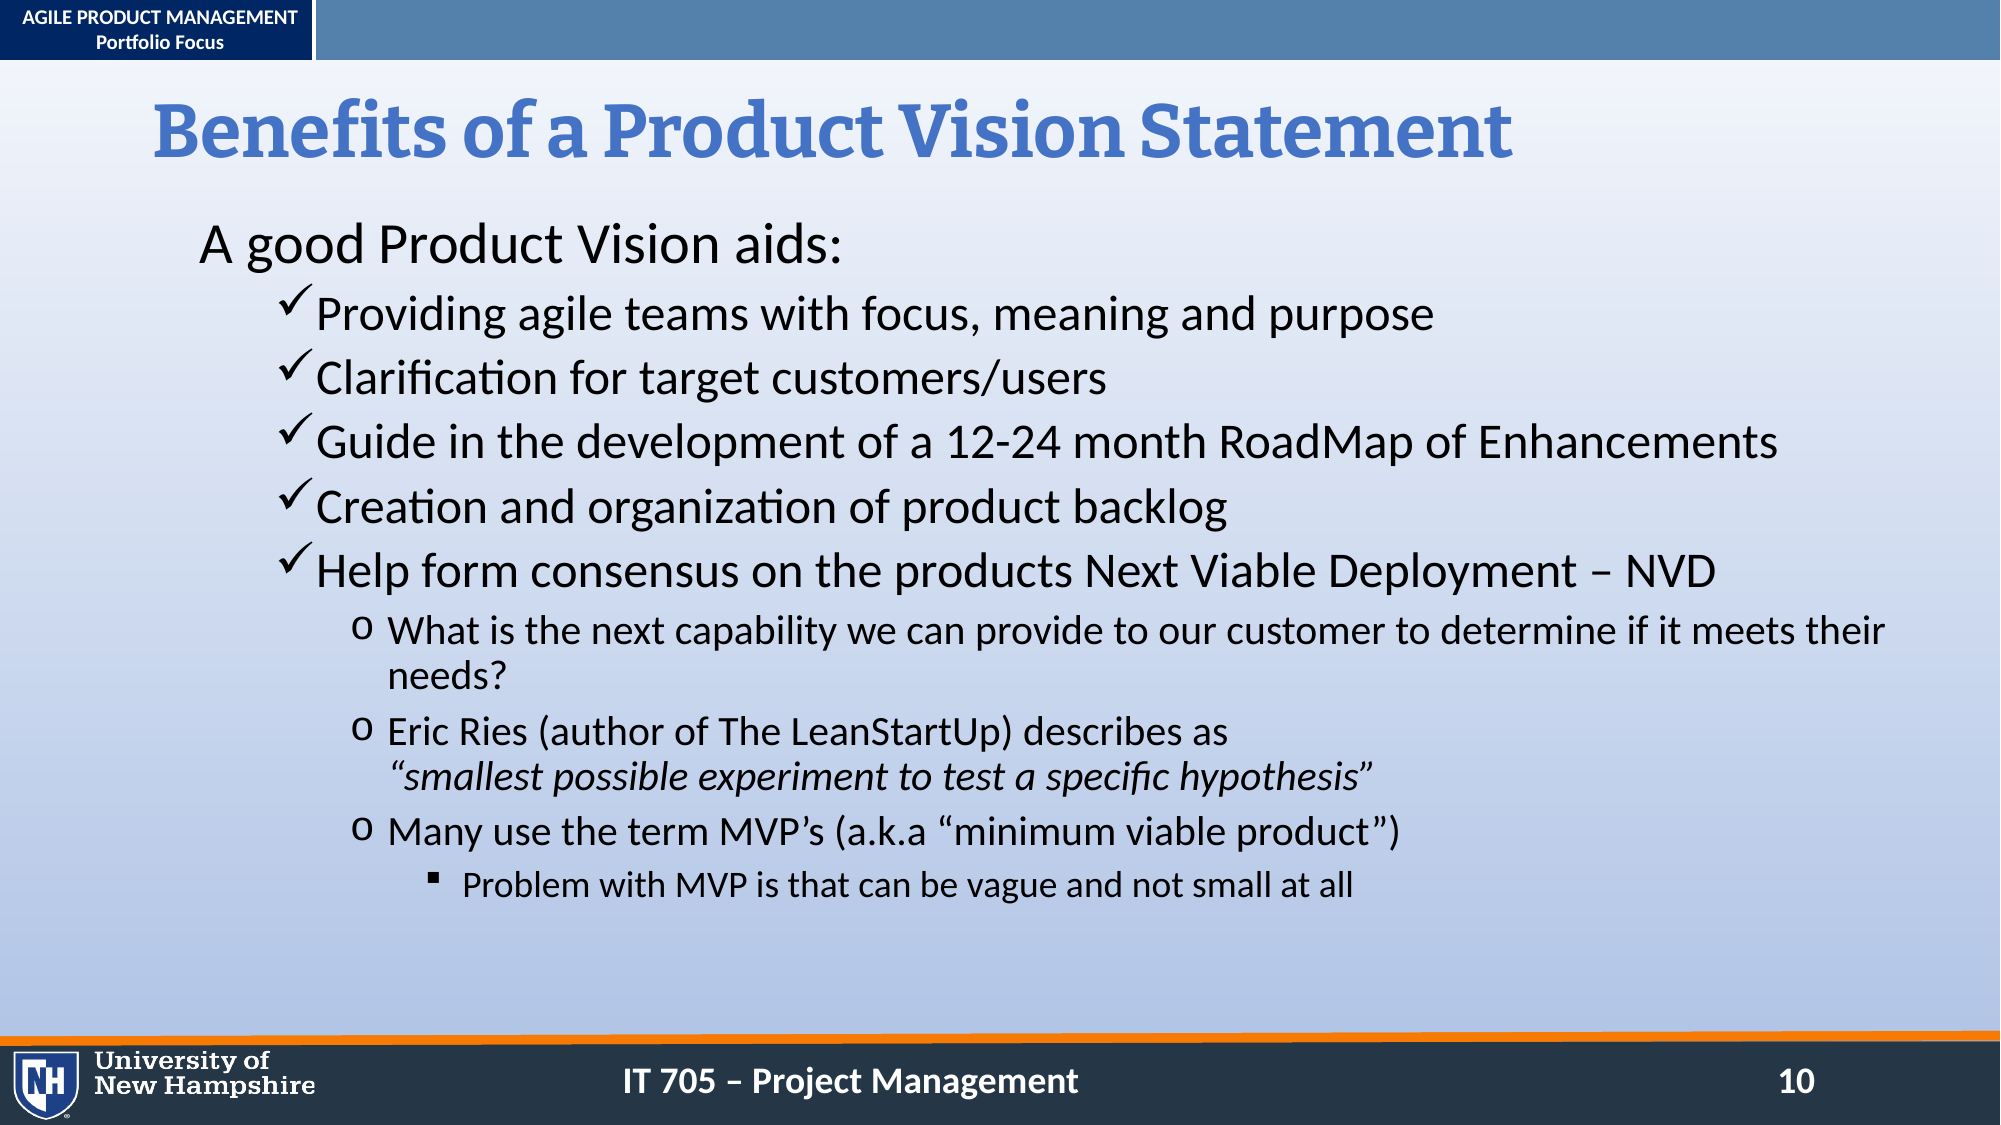

# Benefits of a Product Vision Statement
A good Product Vision aids:
Providing agile teams with focus, meaning and purpose
Clarification for target customers/users
Guide in the development of a 12-24 month RoadMap of Enhancements
Creation and organization of product backlog
Help form consensus on the products Next Viable Deployment – NVD
What is the next capability we can provide to our customer to determine if it meets their needs?
Eric Ries (author of The LeanStartUp) describes as
“smallest possible experiment to test a specific hypothesis”
Many use the term MVP’s (a.k.a “minimum viable product”)
Problem with MVP is that can be vague and not small at all